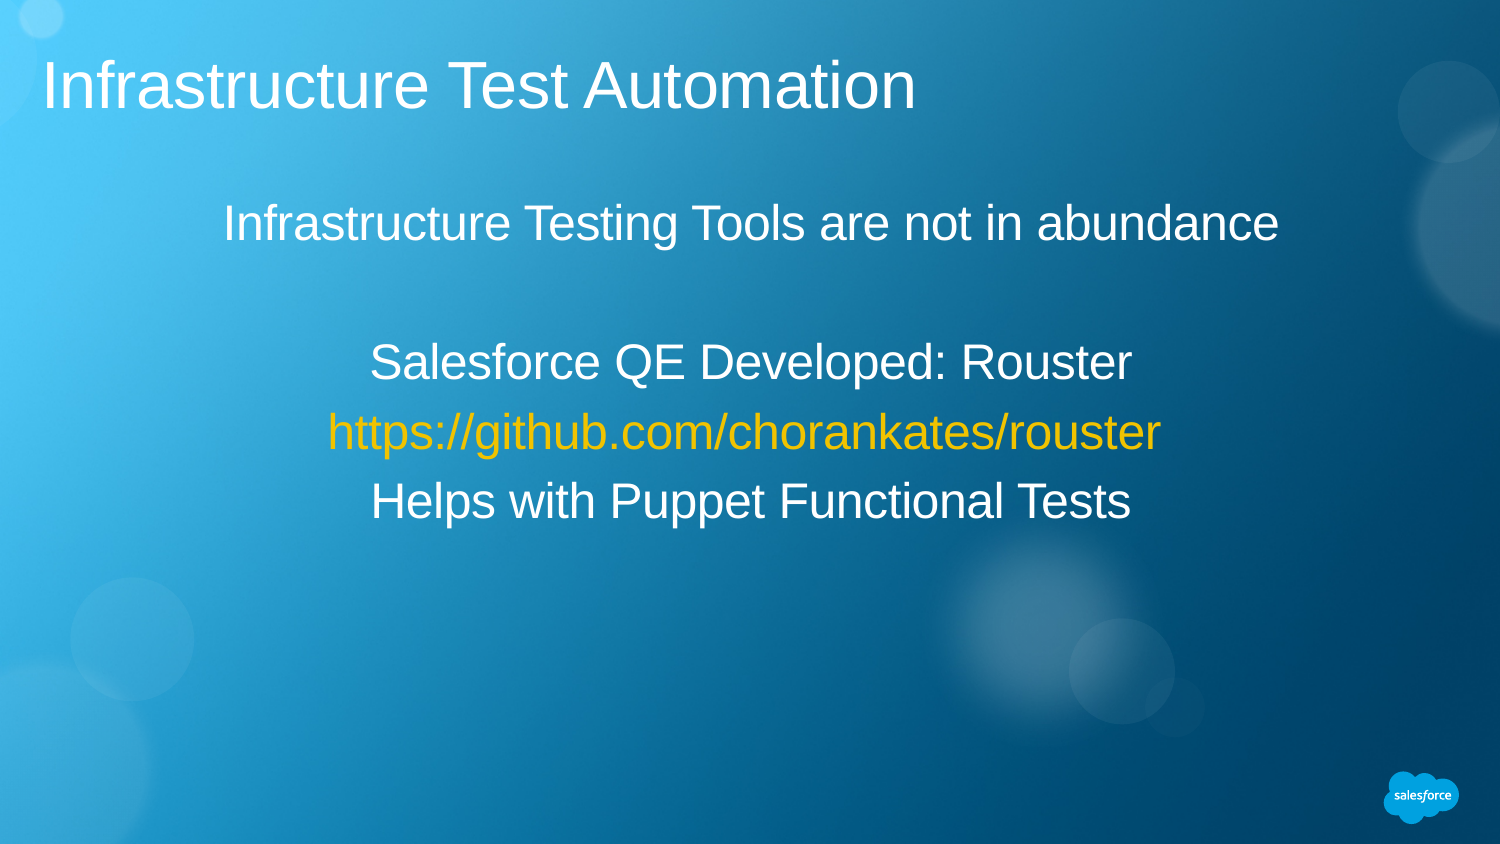

# Infrastructure Test Automation

Infrastructure Testing Tools are not in abundance

Salesforce QE Developed: Rouster
https://github.com/chorankates/rouster
Helps with Puppet Functional Tests